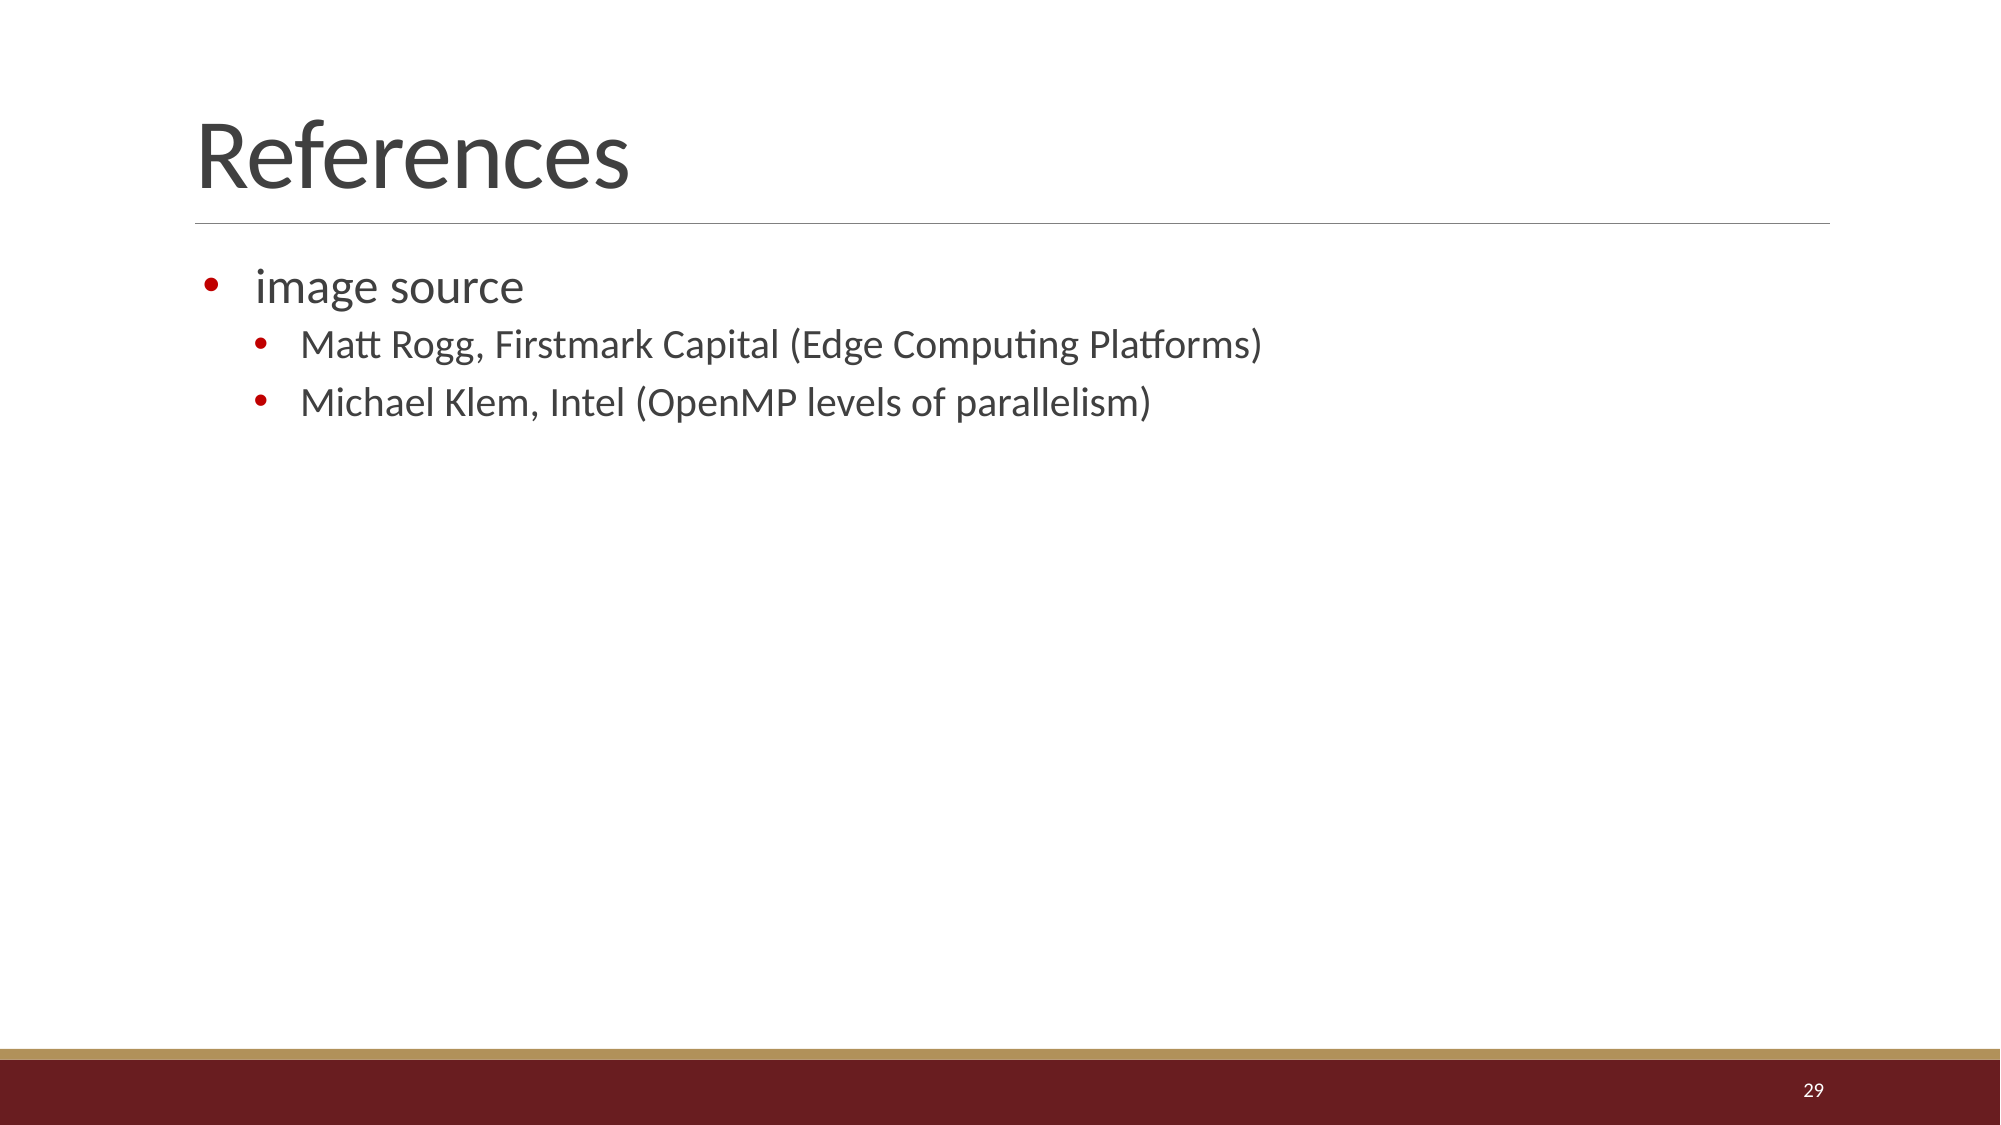

# References
image source
Matt Rogg, Firstmark Capital (Edge Computing Platforms)
Michael Klem, Intel (OpenMP levels of parallelism)

29